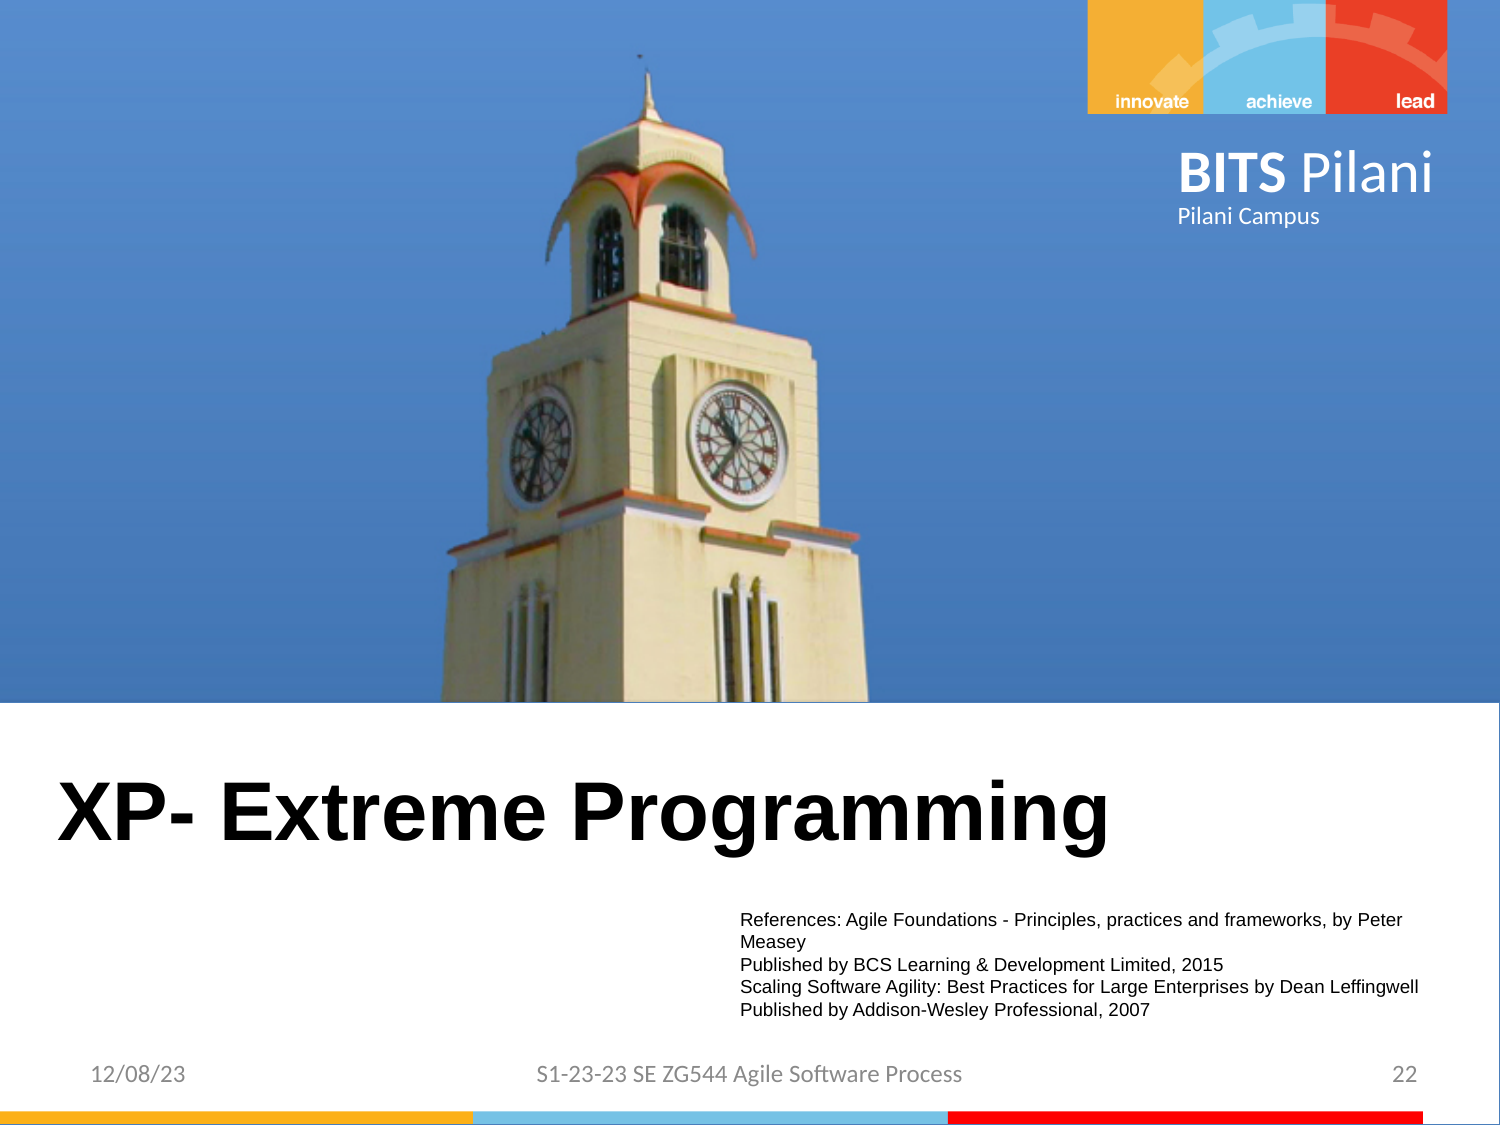

XP- Extreme Programming
References: Agile Foundations - Principles, practices and frameworks, by Peter Measey
Published by BCS Learning & Development Limited, 2015
Scaling Software Agility: Best Practices for Large Enterprises by Dean Leffingwell
Published by Addison-Wesley Professional, 2007
12/08/23
S1-23-23 SE ZG544 Agile Software Process
22